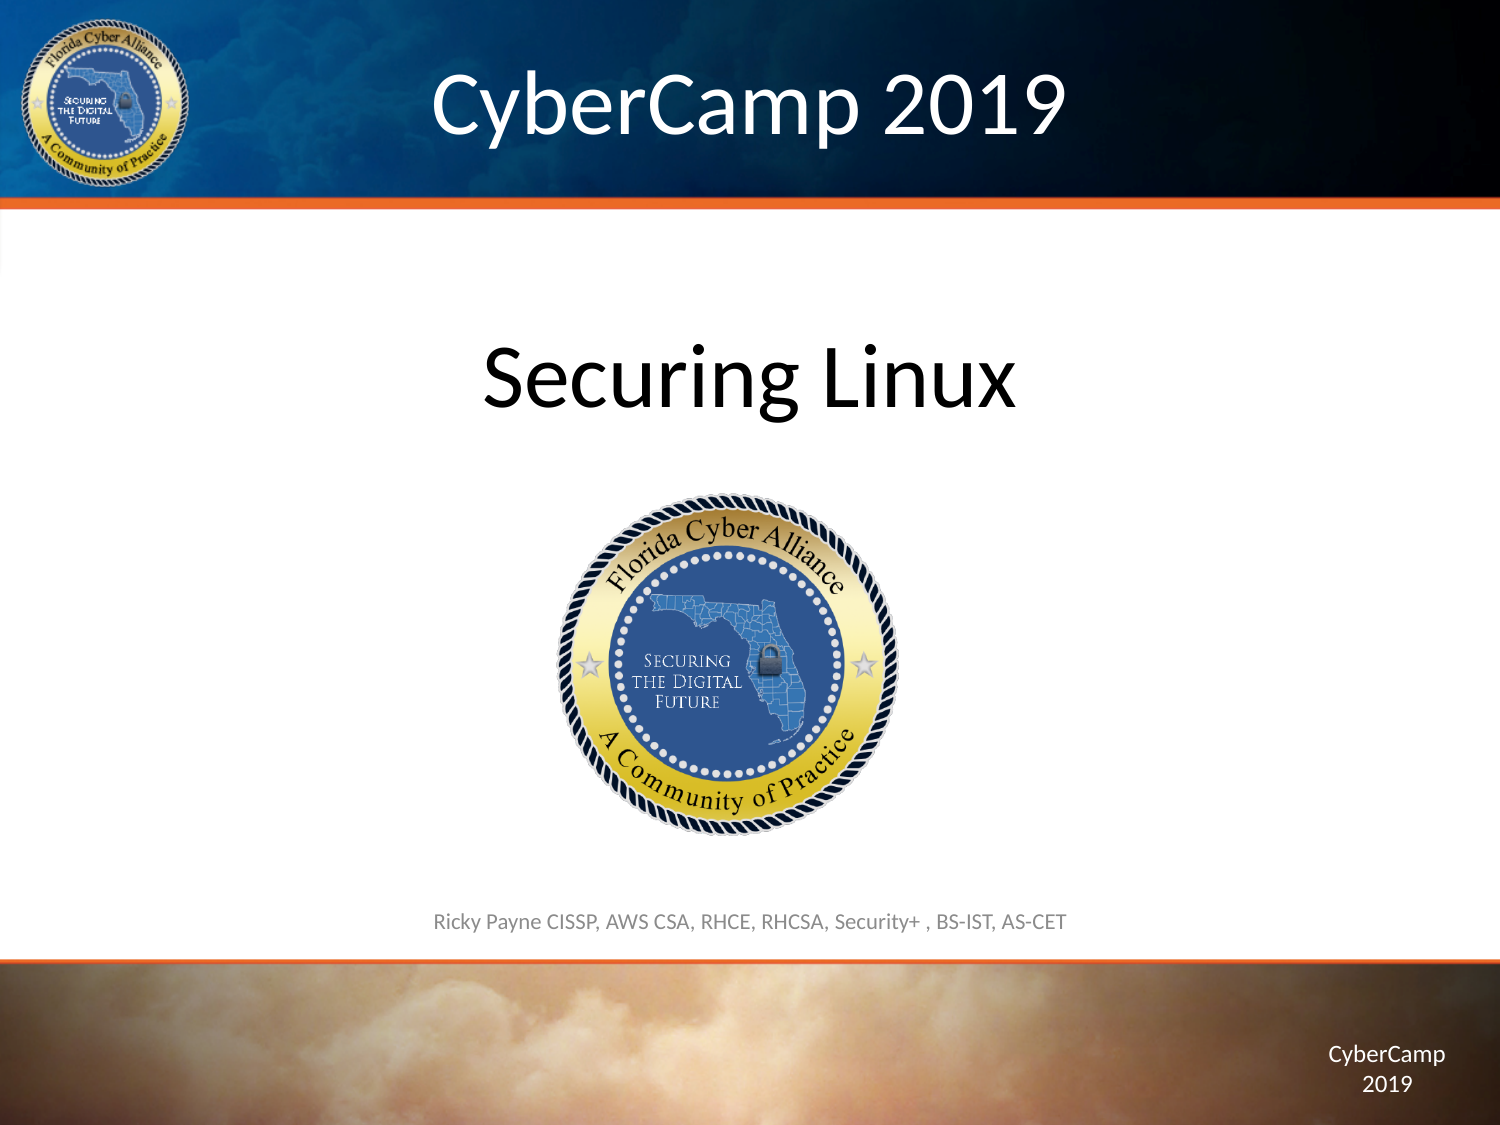

CyberCamp 2019
# Securing Linux

Ricky Payne CISSP, AWS CSA, RHCE, RHCSA, Security+ , BS-IST, AS-CET